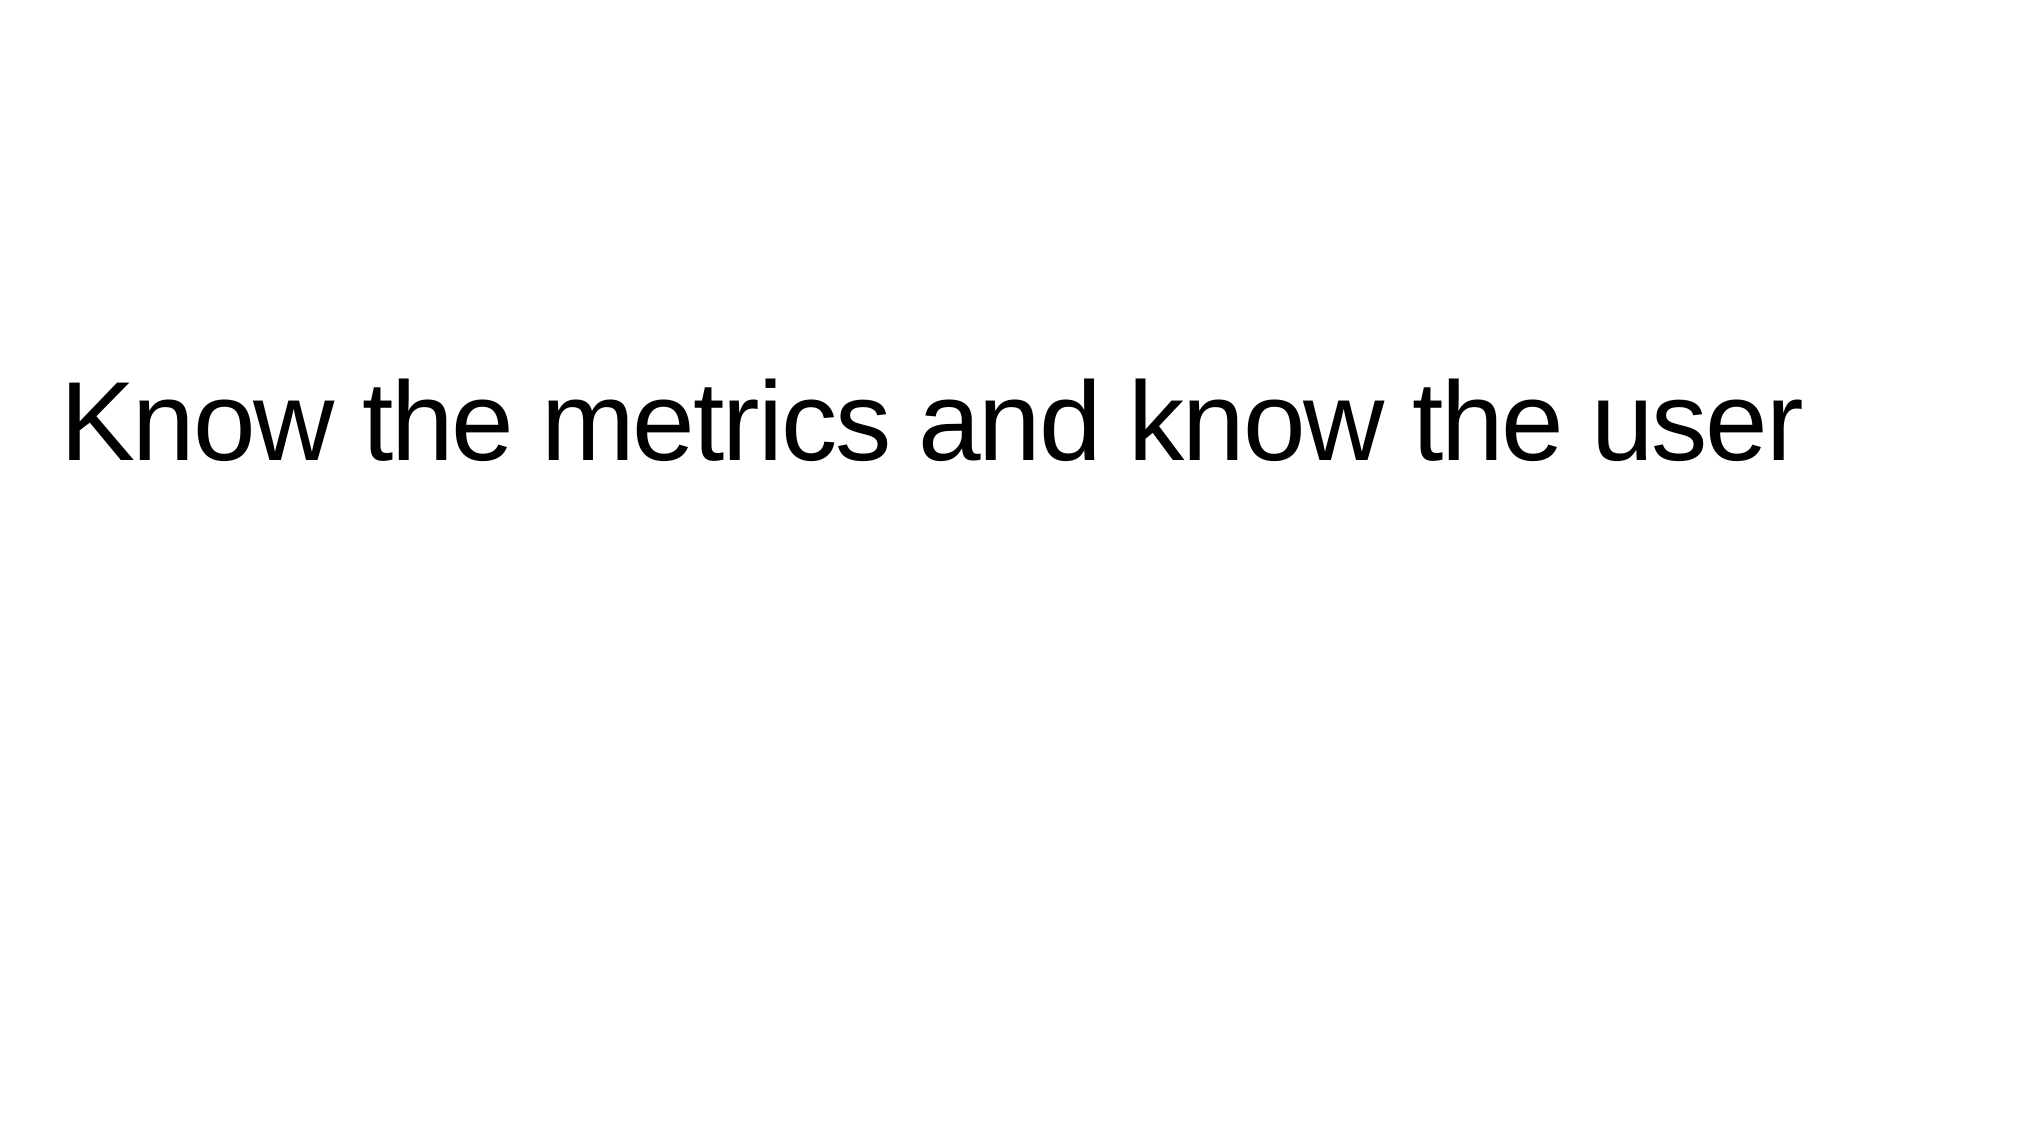

# Know the metrics and know the user